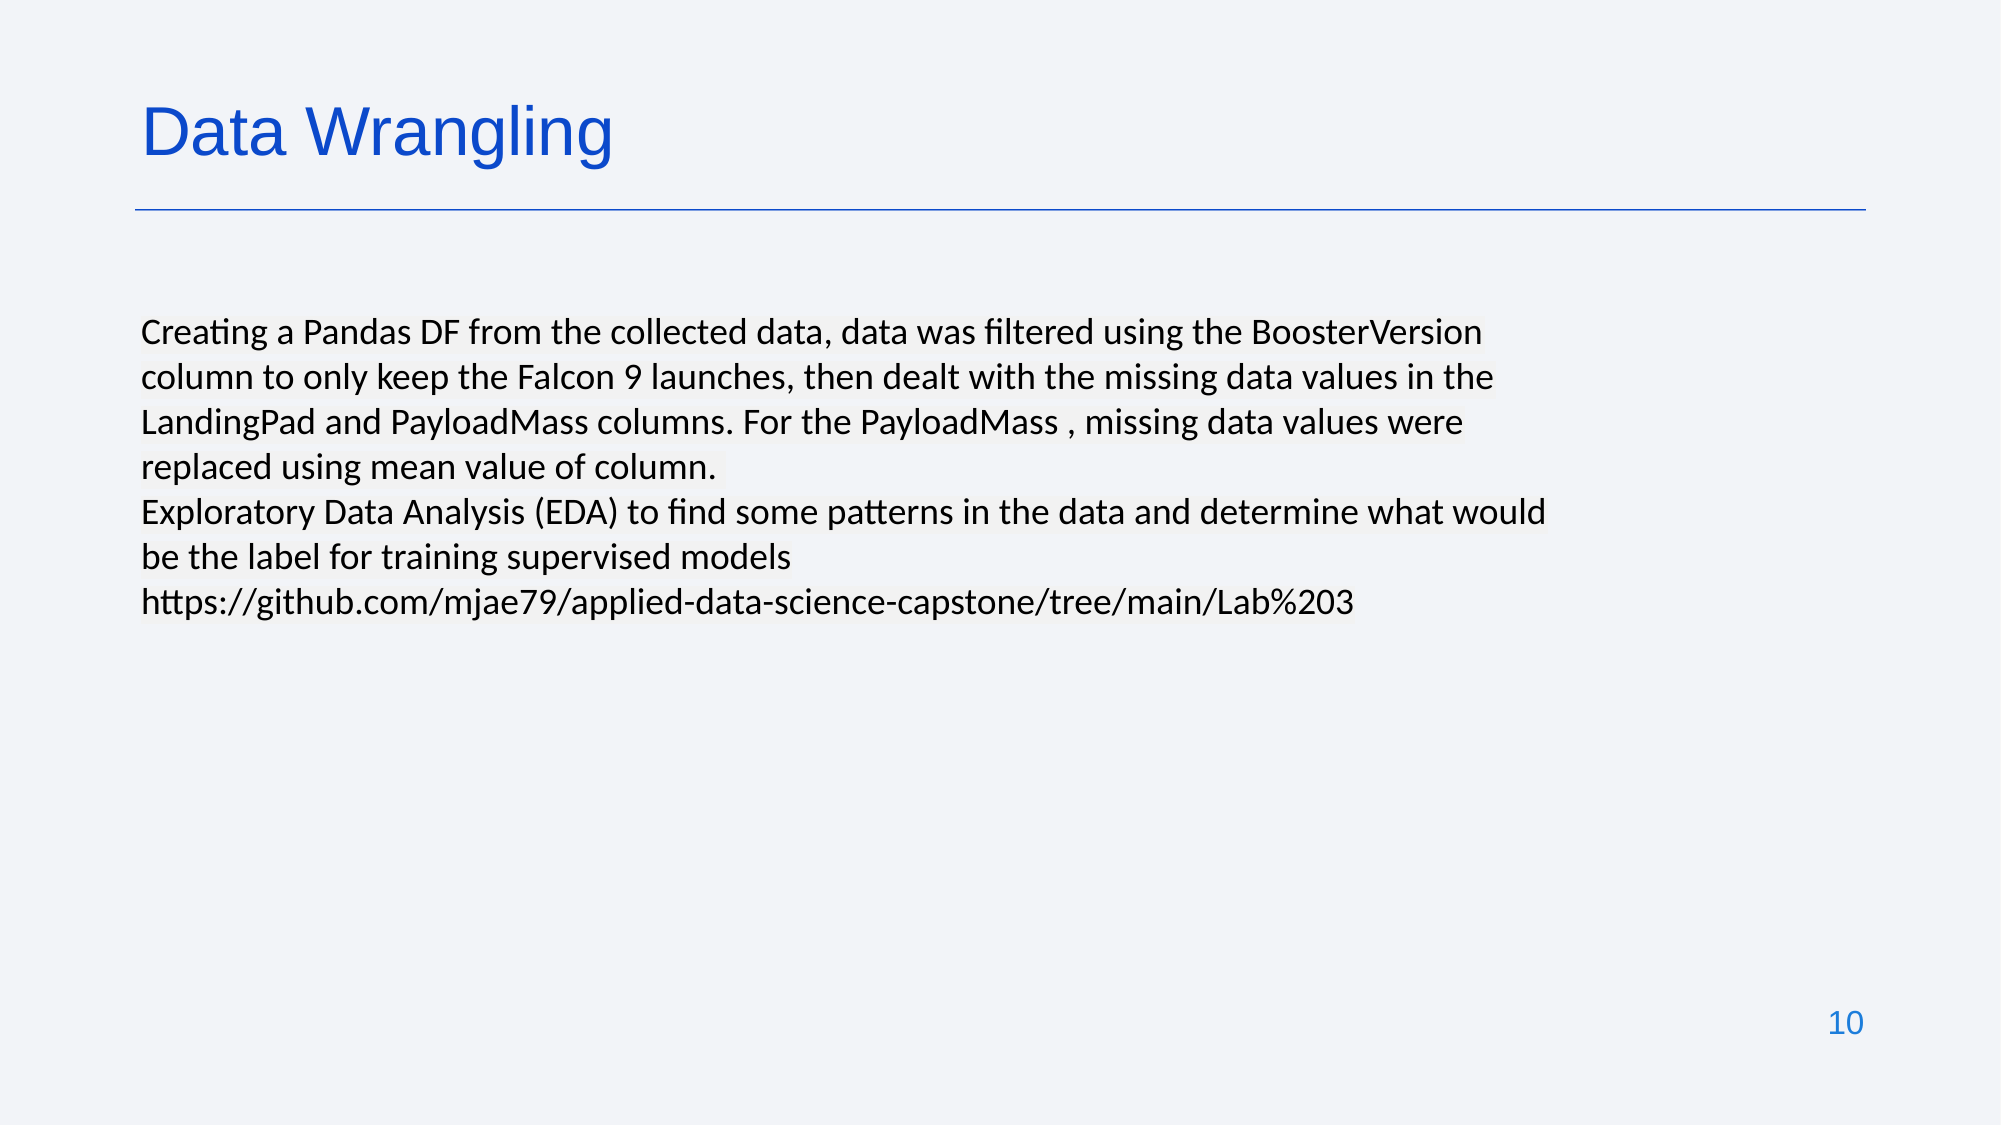

Data Wrangling
Creating a Pandas DF from the collected data, data was filtered using the BoosterVersion column to only keep the Falcon 9 launches, then dealt with the missing data values in the LandingPad and PayloadMass columns. For the PayloadMass , missing data values were replaced using mean value of column.
Exploratory Data Analysis (EDA) to find some patterns in the data and determine what would be the label for training supervised models
https://github.com/mjae79/applied-data-science-capstone/tree/main/Lab%203

10